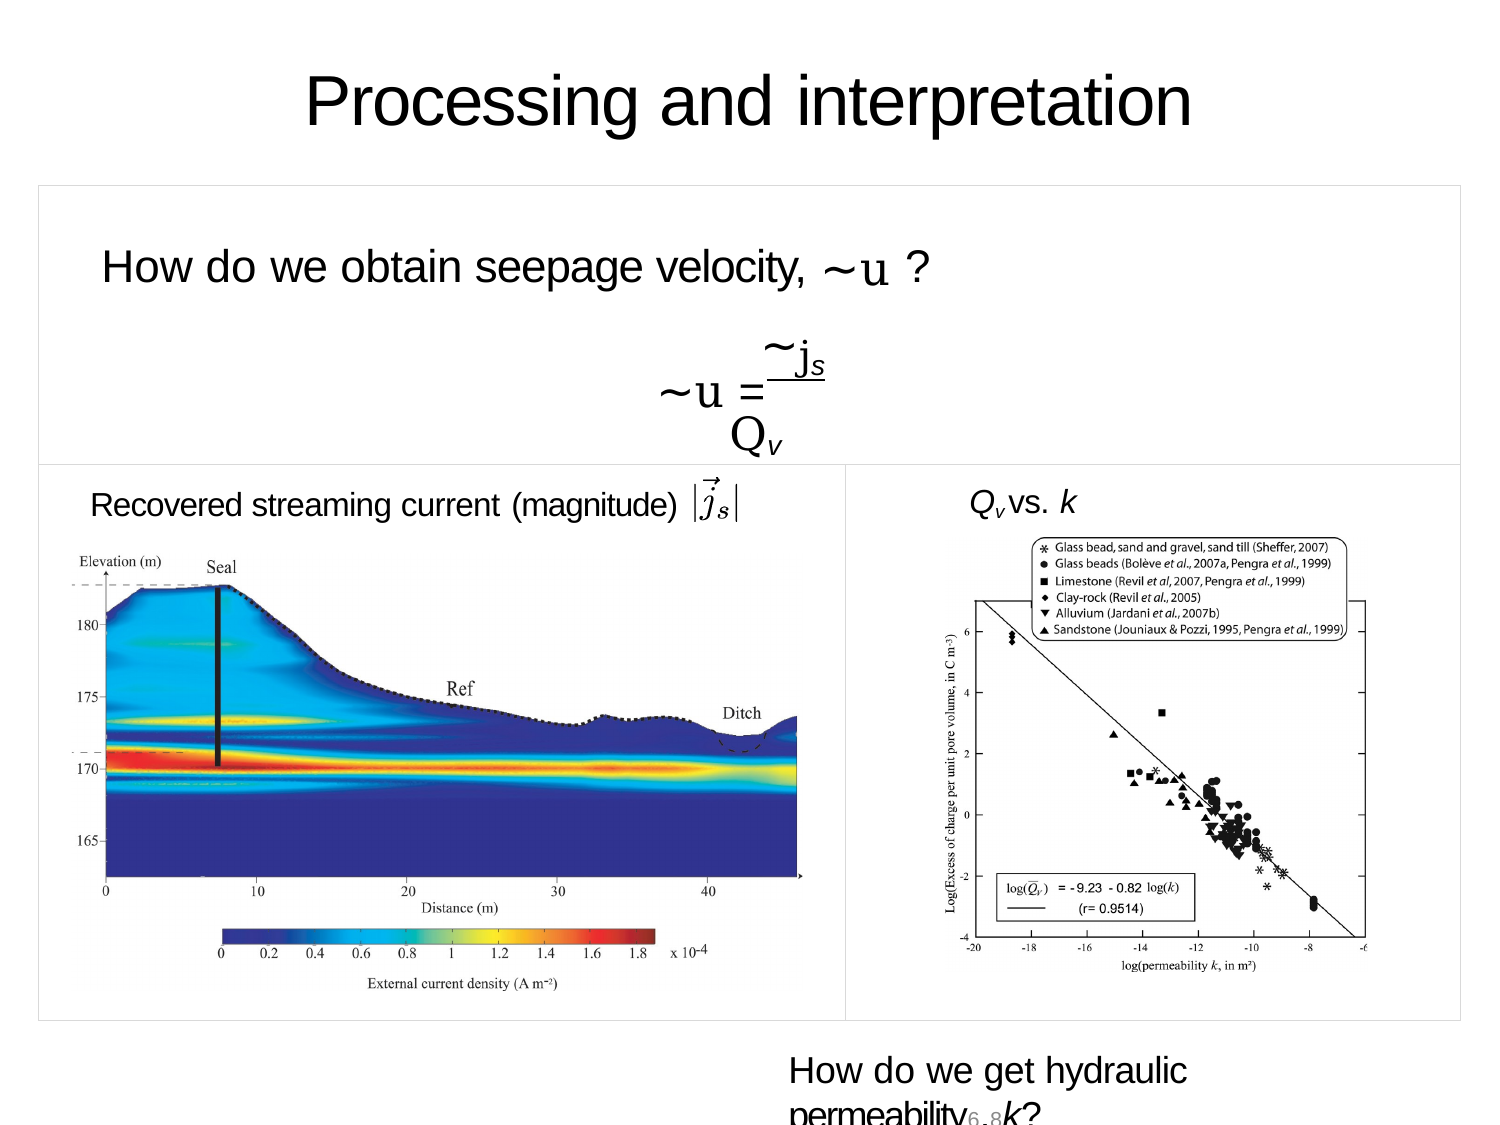

# Processing and interpretation
| How do we obtain seepage velocity, ~u ? ~js ~u = Qv |  |
| --- | --- |
| Recovered streaming current (magnitude) | Qv vs. k |

How do we get hydraulic permeability6,8k?